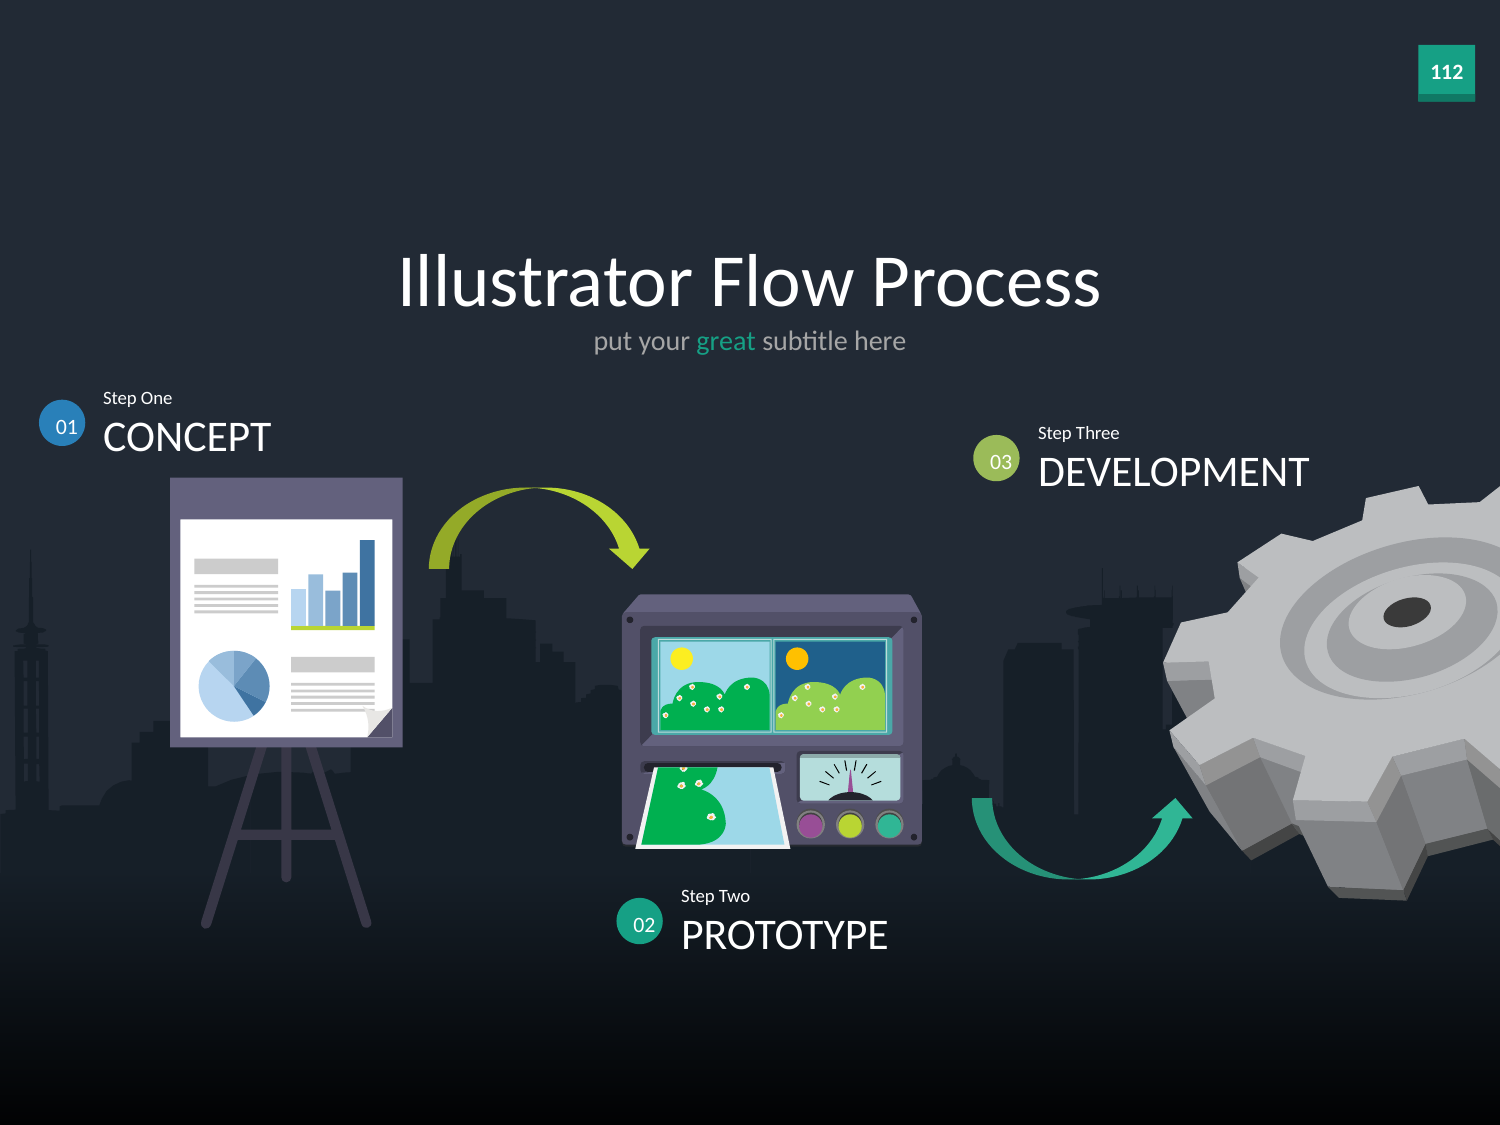

Illustrator Flow Process
put your great subtitle here
Step One
CONCEPT

01
Step Three
DEVELOPMENT

03

Step Two
PROTOTYPE

02